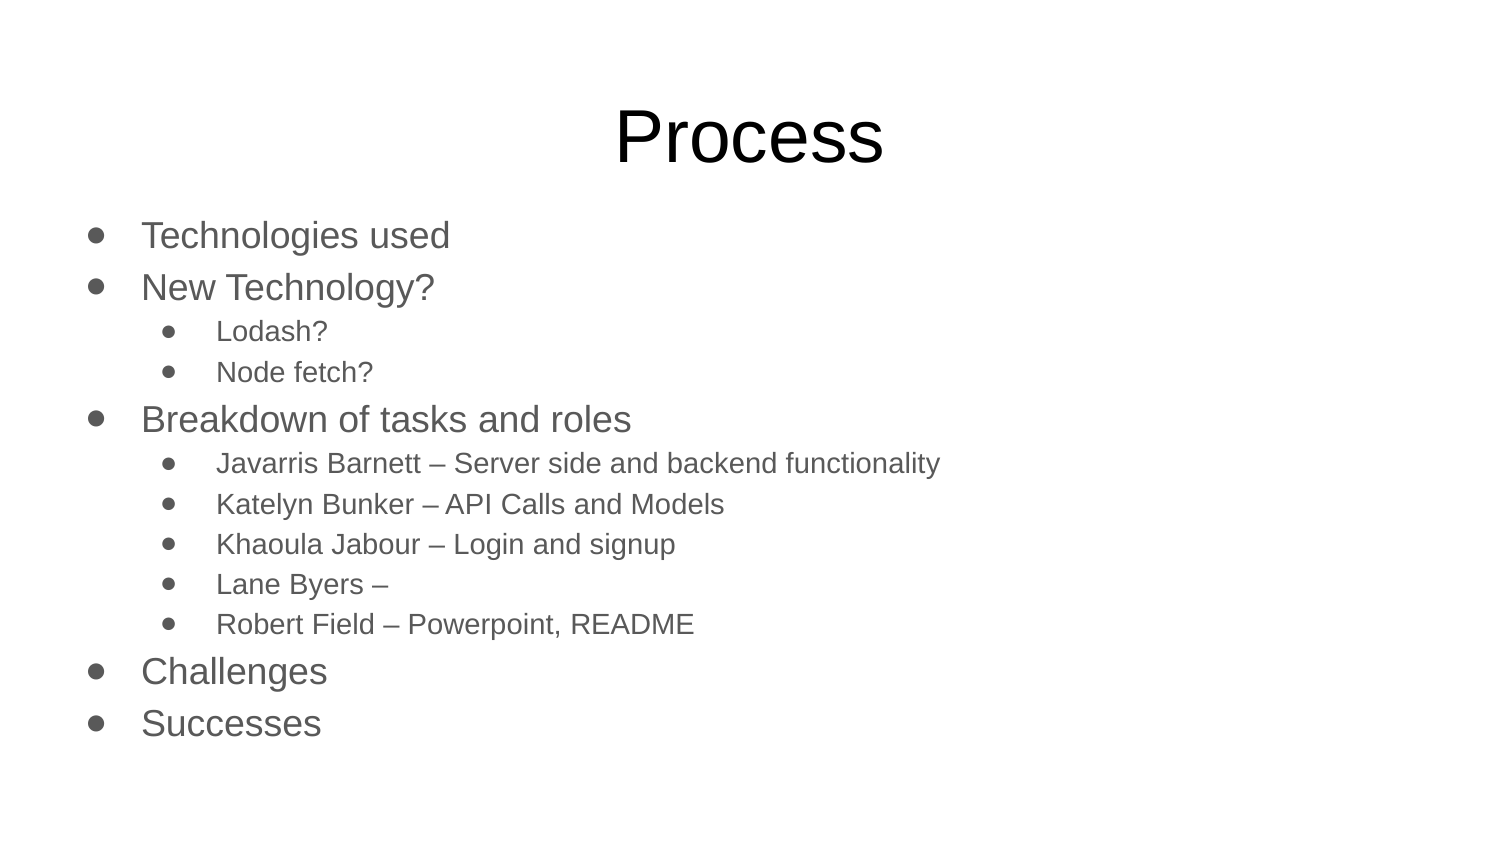

# Process
Technologies used
New Technology?
Lodash?
Node fetch?
Breakdown of tasks and roles
Javarris Barnett – Server side and backend functionality
Katelyn Bunker – API Calls and Models
Khaoula Jabour – Login and signup
Lane Byers –
Robert Field – Powerpoint, README
Challenges
Successes